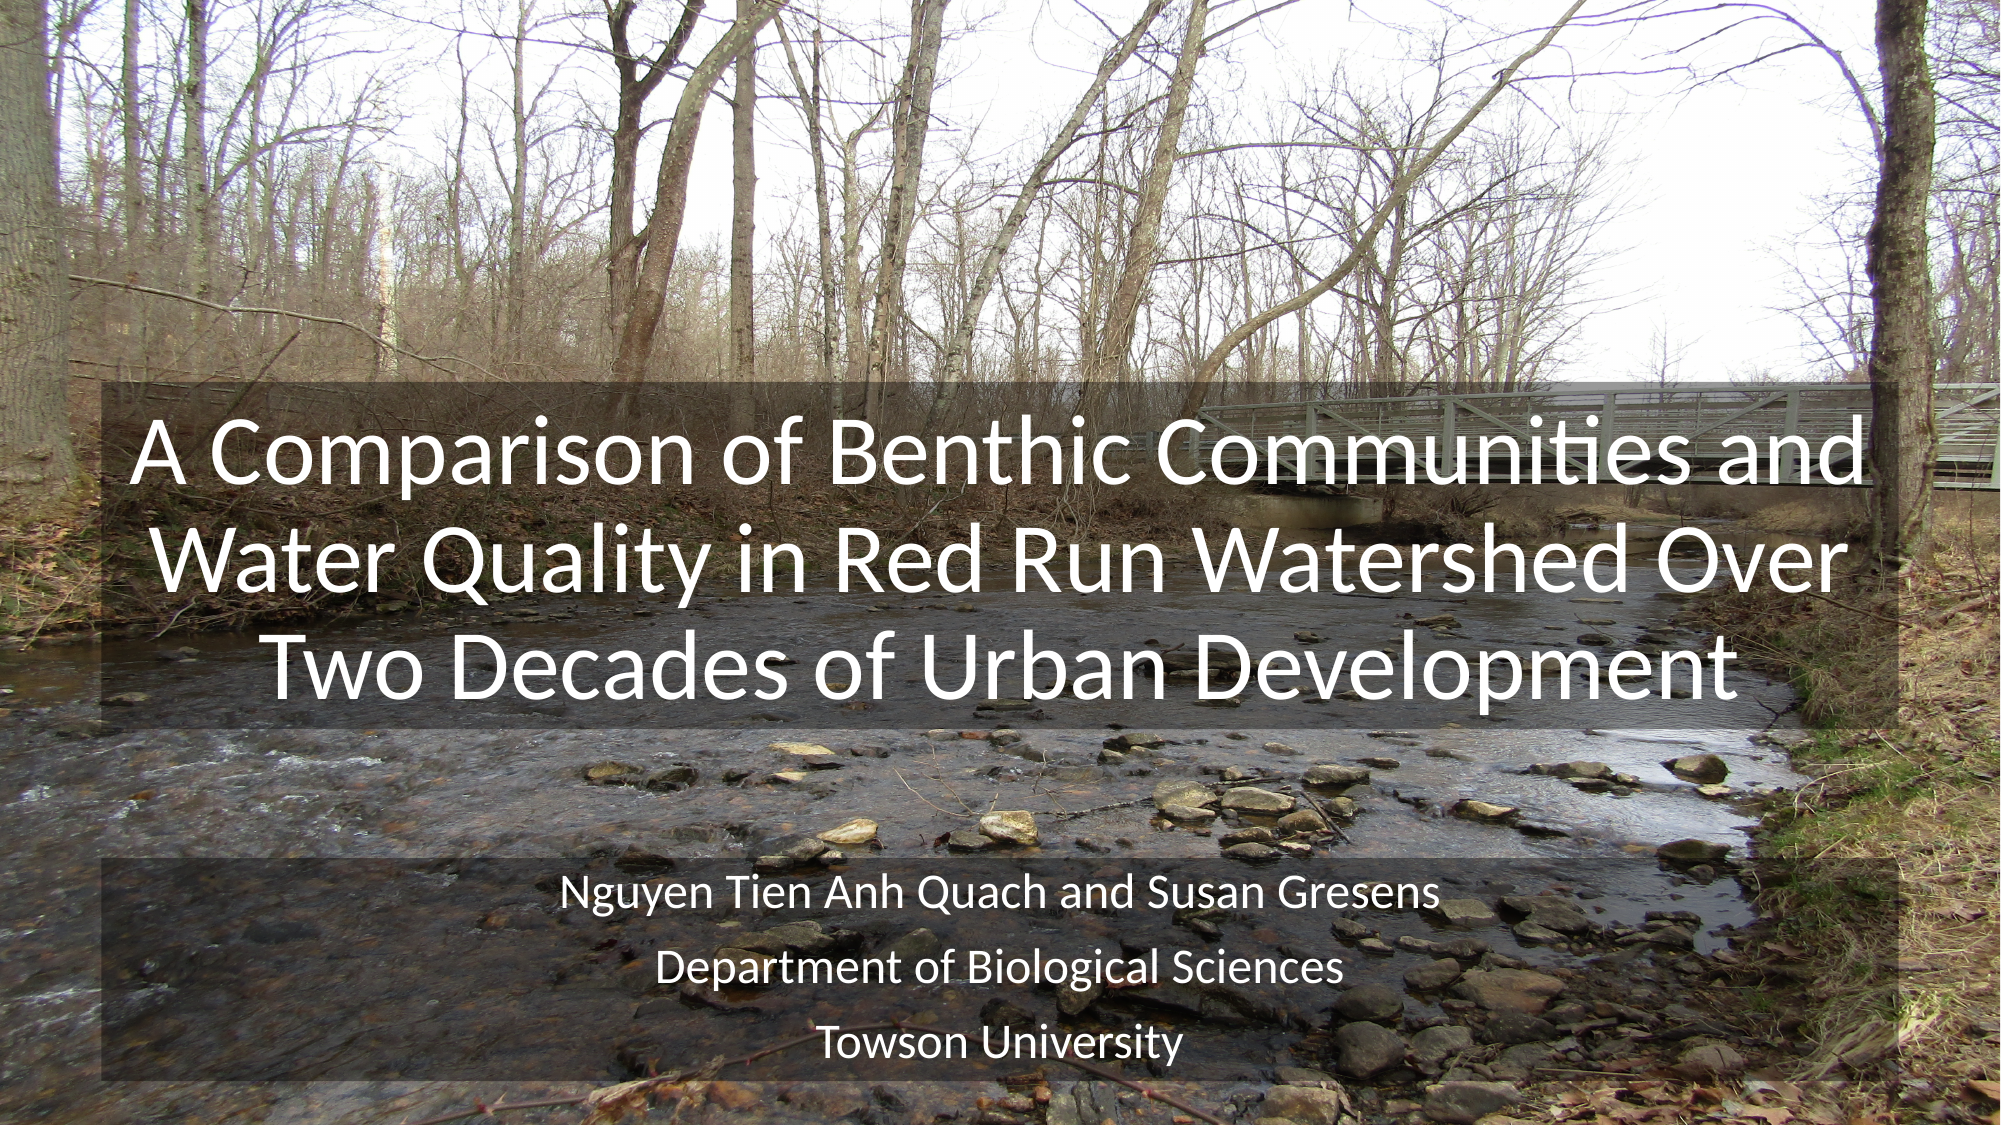

# A Comparison of Benthic Communities and Water Quality in Red Run Watershed Over Two Decades of Urban Development
Nguyen Tien Anh Quach and Susan Gresens
Department of Biological Sciences
Towson University